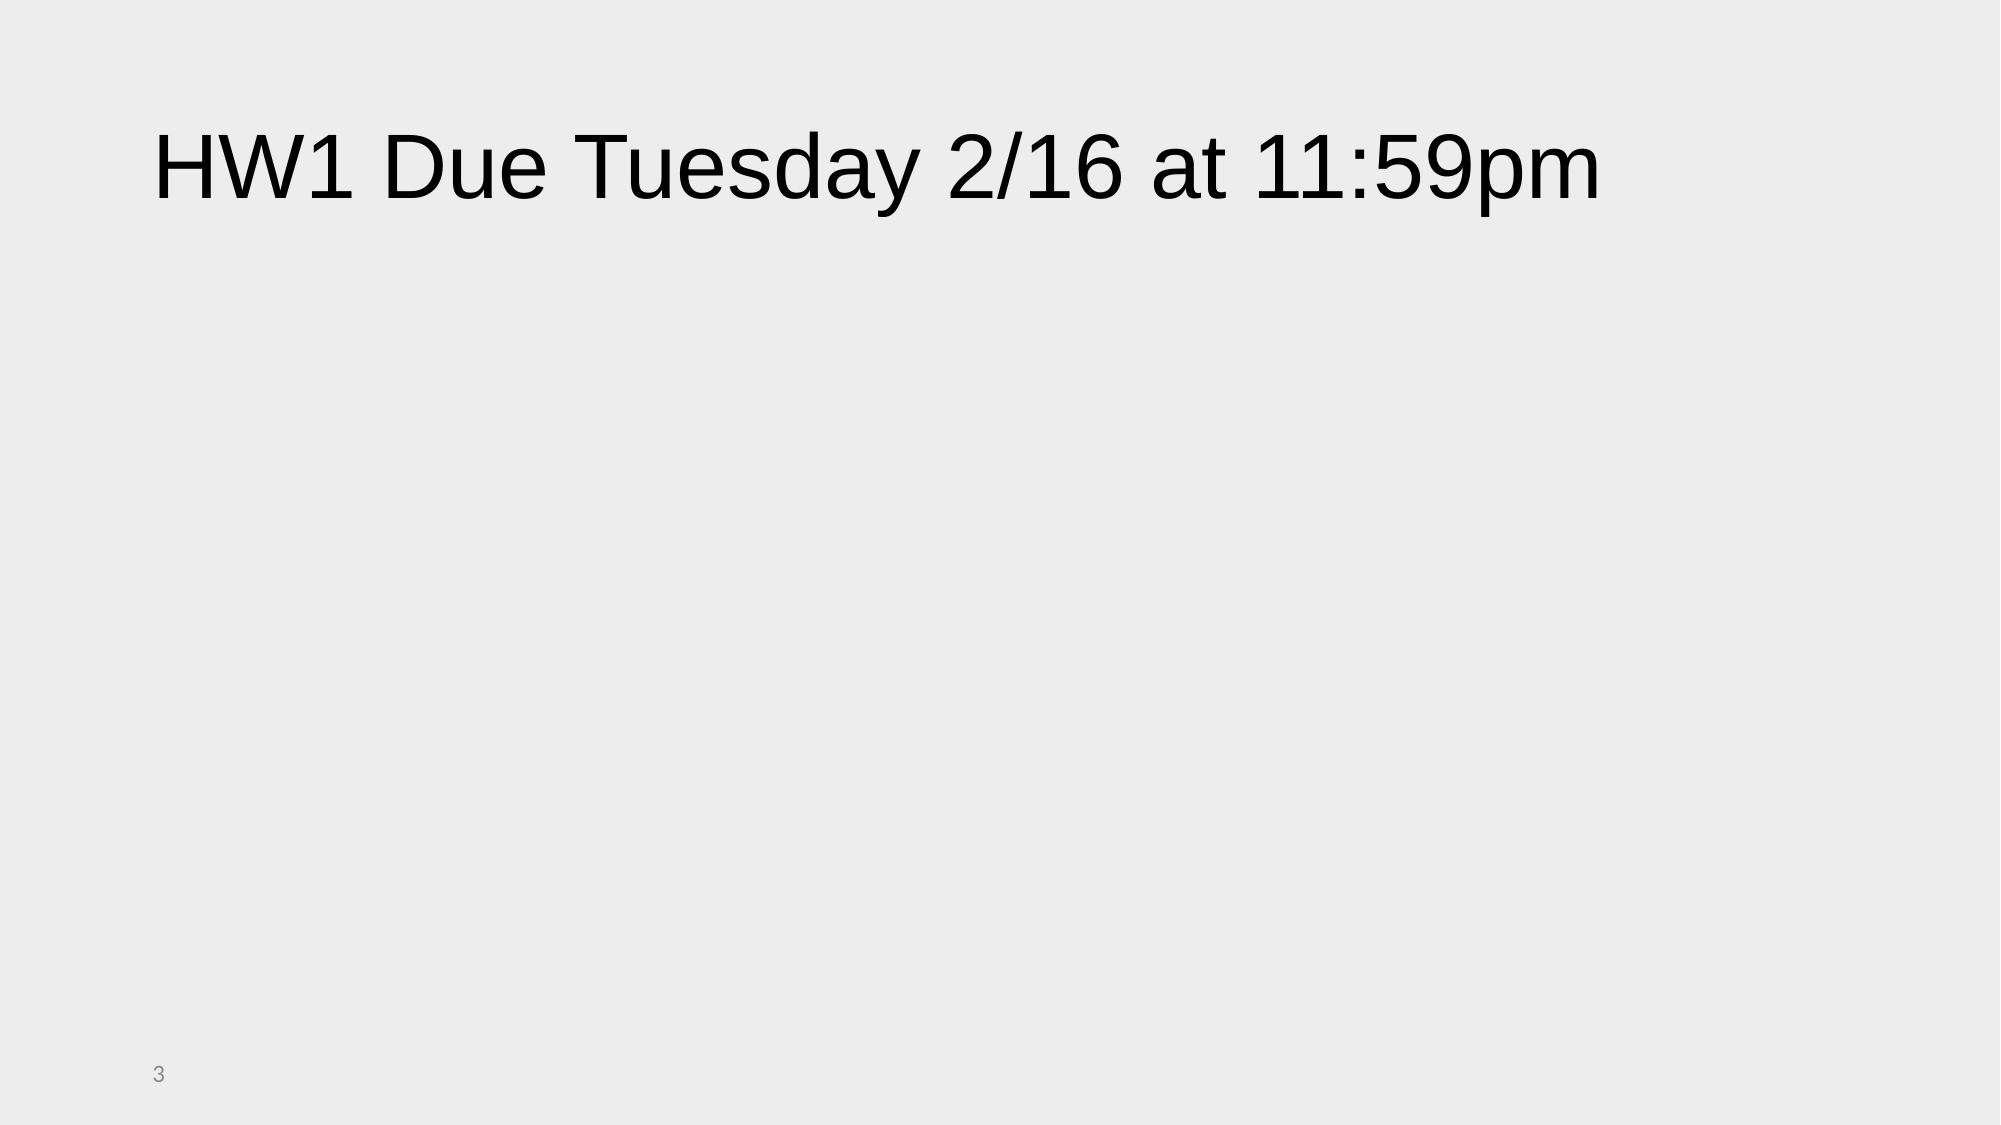

# HW1 Due Tuesday 2/16 at 11:59pm

3